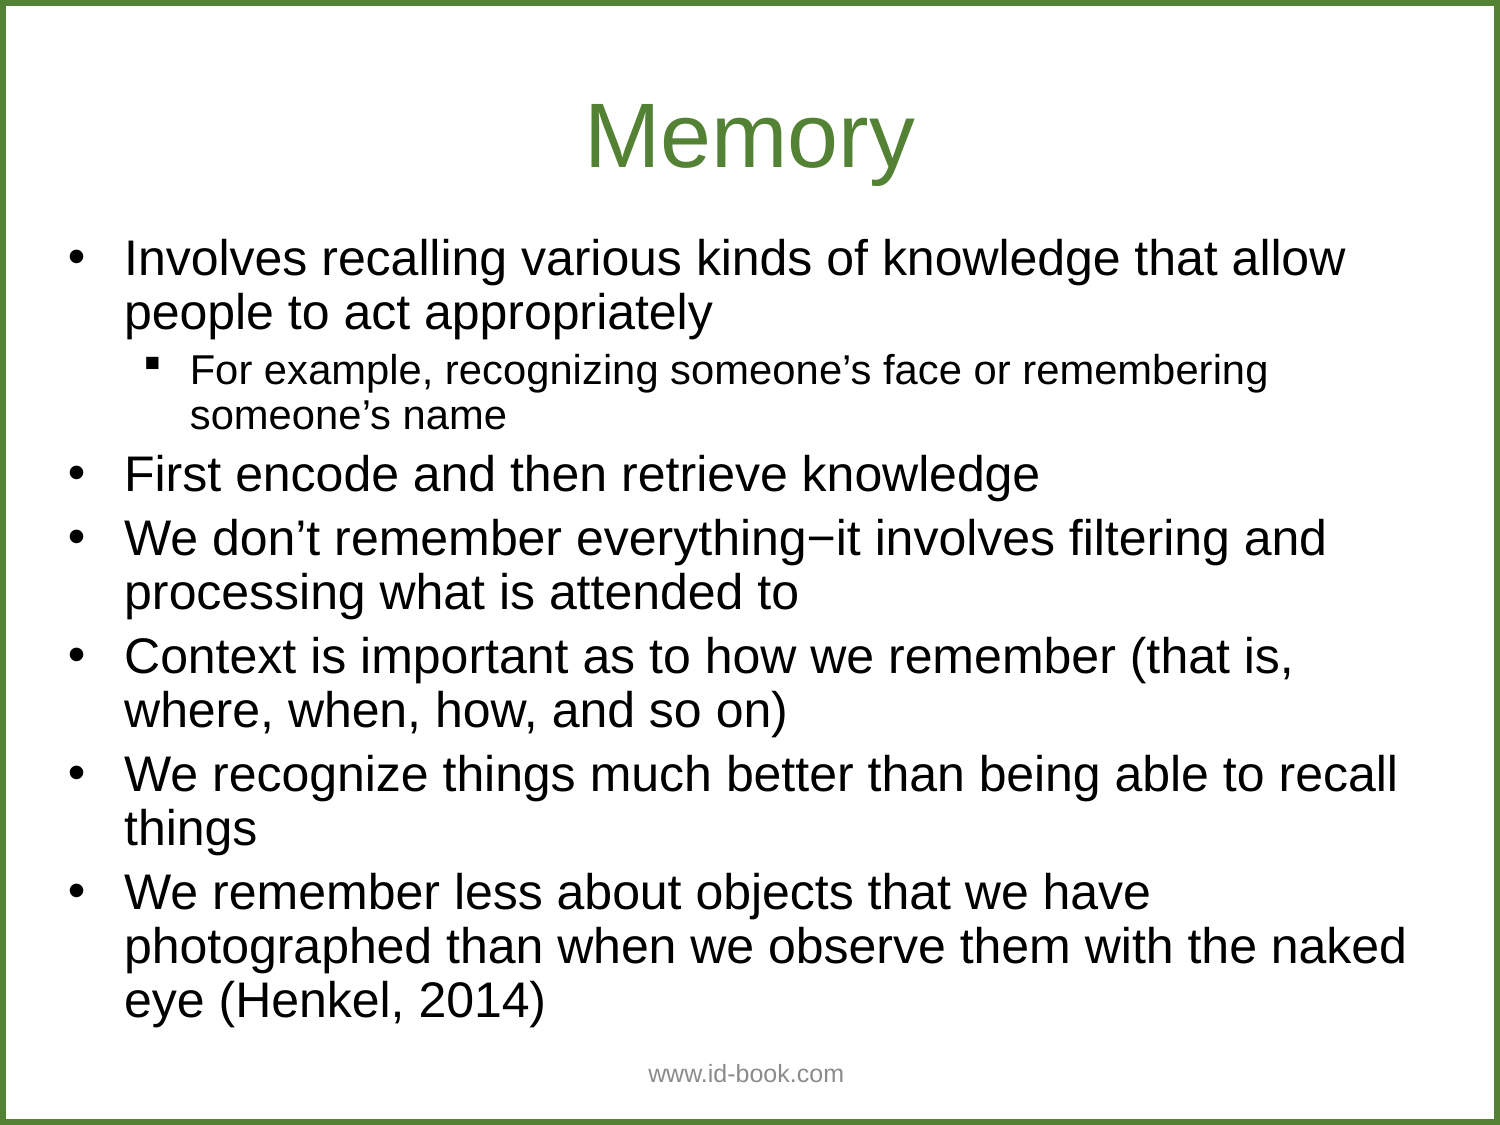

Memory
Involves recalling various kinds of knowledge that allow people to act appropriately
For example, recognizing someone’s face or remembering someone’s name
First encode and then retrieve knowledge
We don’t remember everything−it involves filtering and processing what is attended to
Context is important as to how we remember (that is, where, when, how, and so on)
We recognize things much better than being able to recall things
We remember less about objects that we have photographed than when we observe them with the naked eye (Henkel, 2014)

www.id-book.com